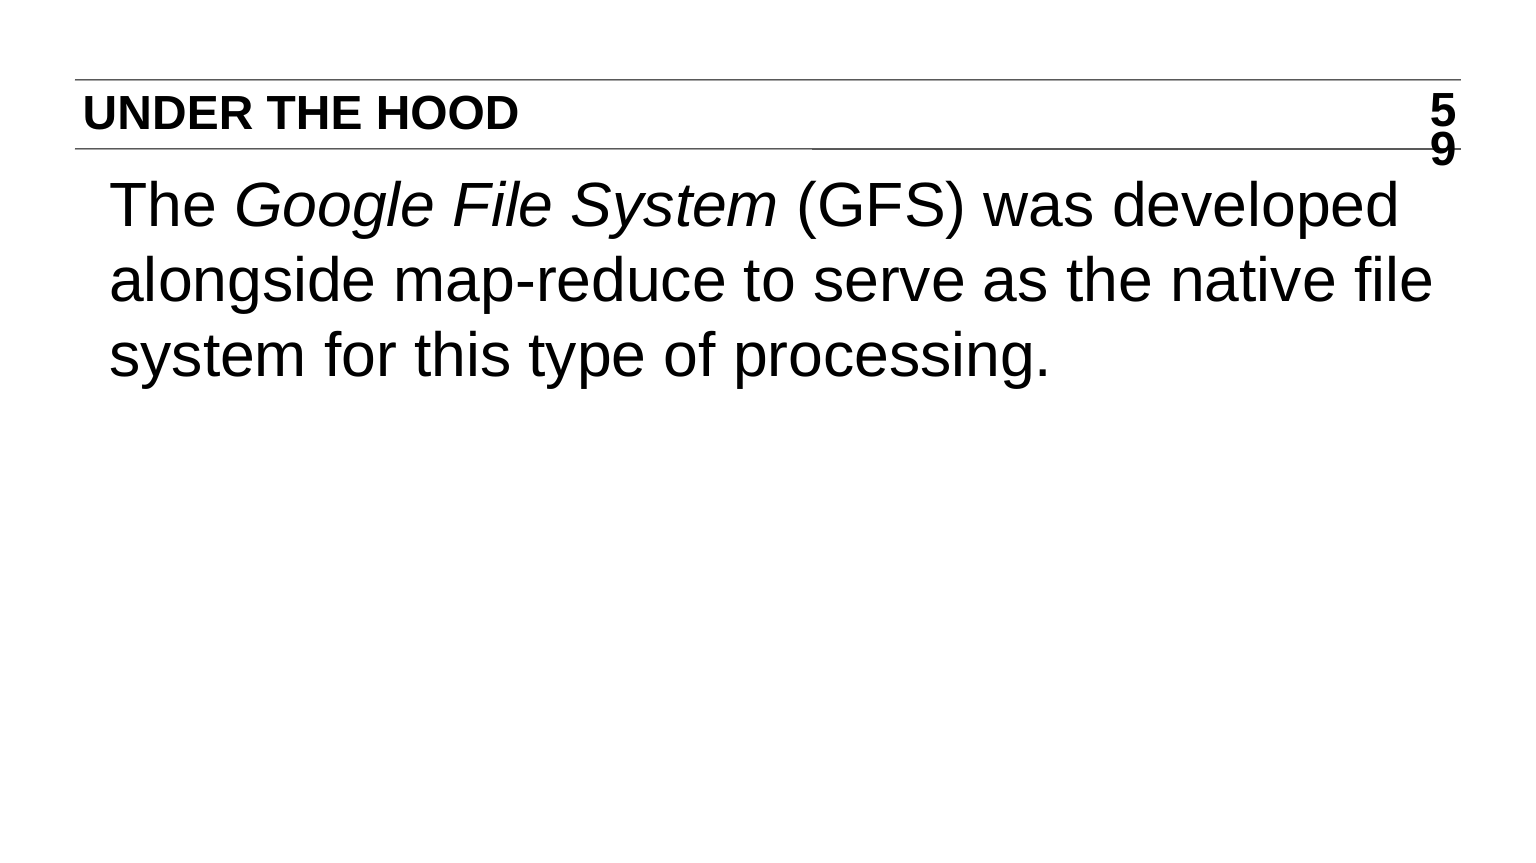

Under the hood
59
The Google File System (GFS) was developed alongside map-reduce to serve as the native file system for this type of processing.